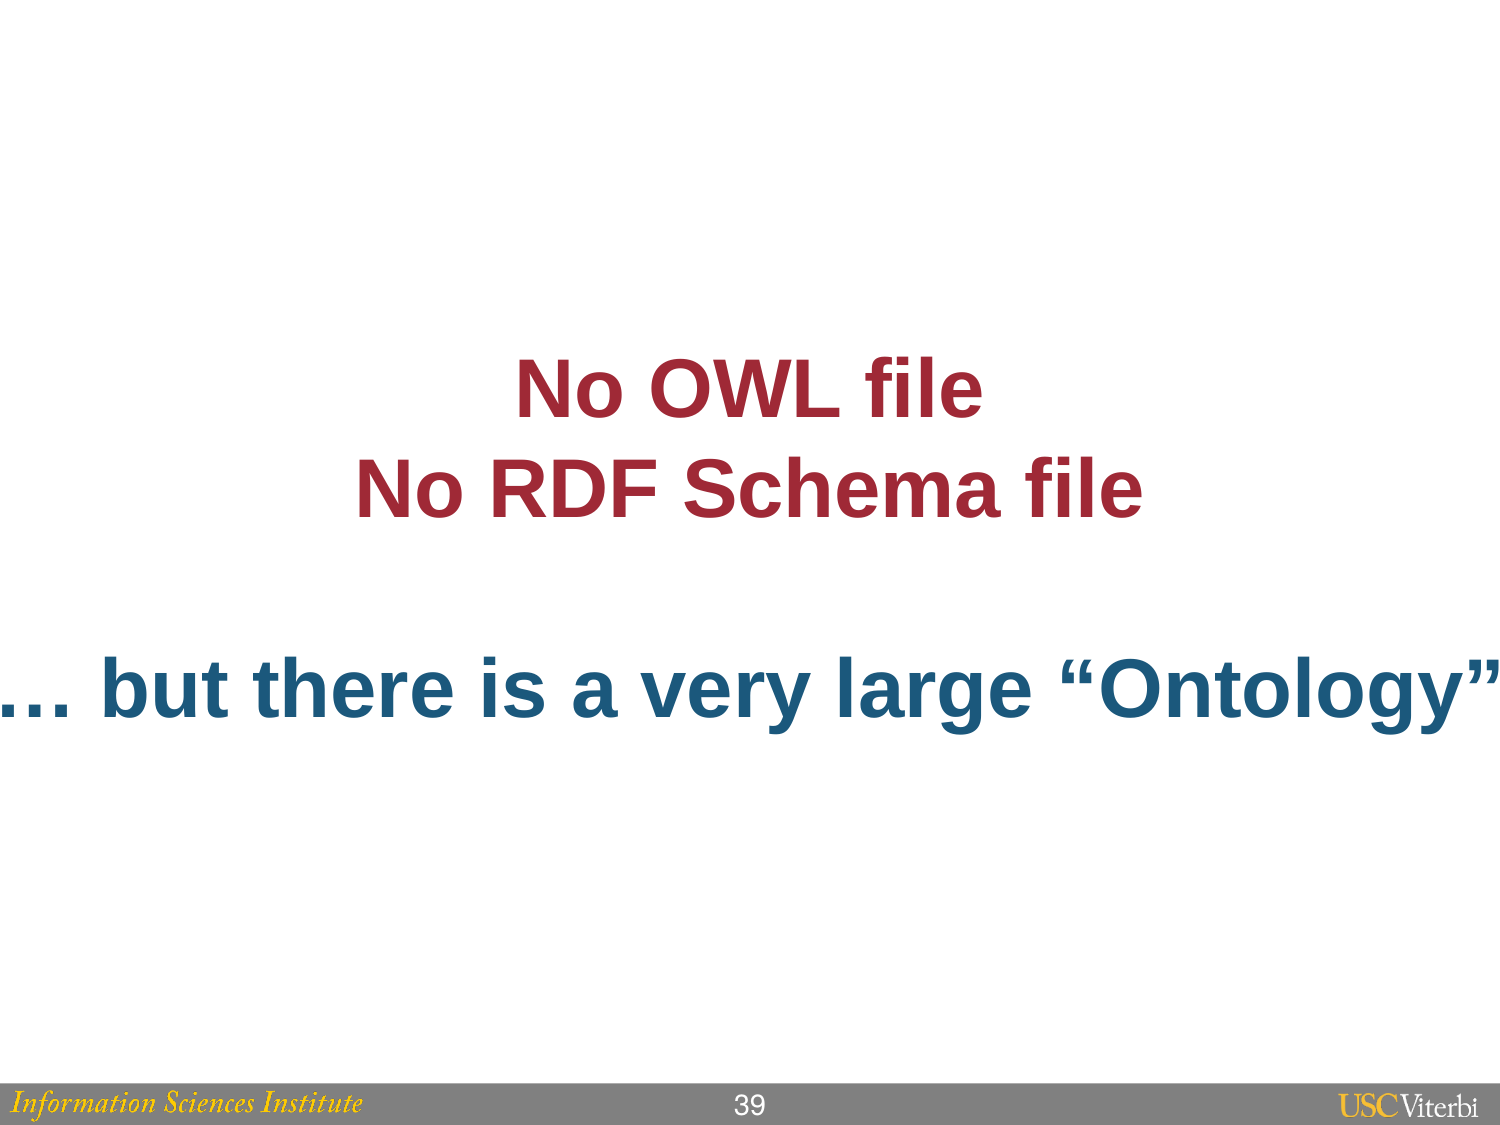

No OWL file
No RDF Schema file

… but there is a very large “Ontology”
39